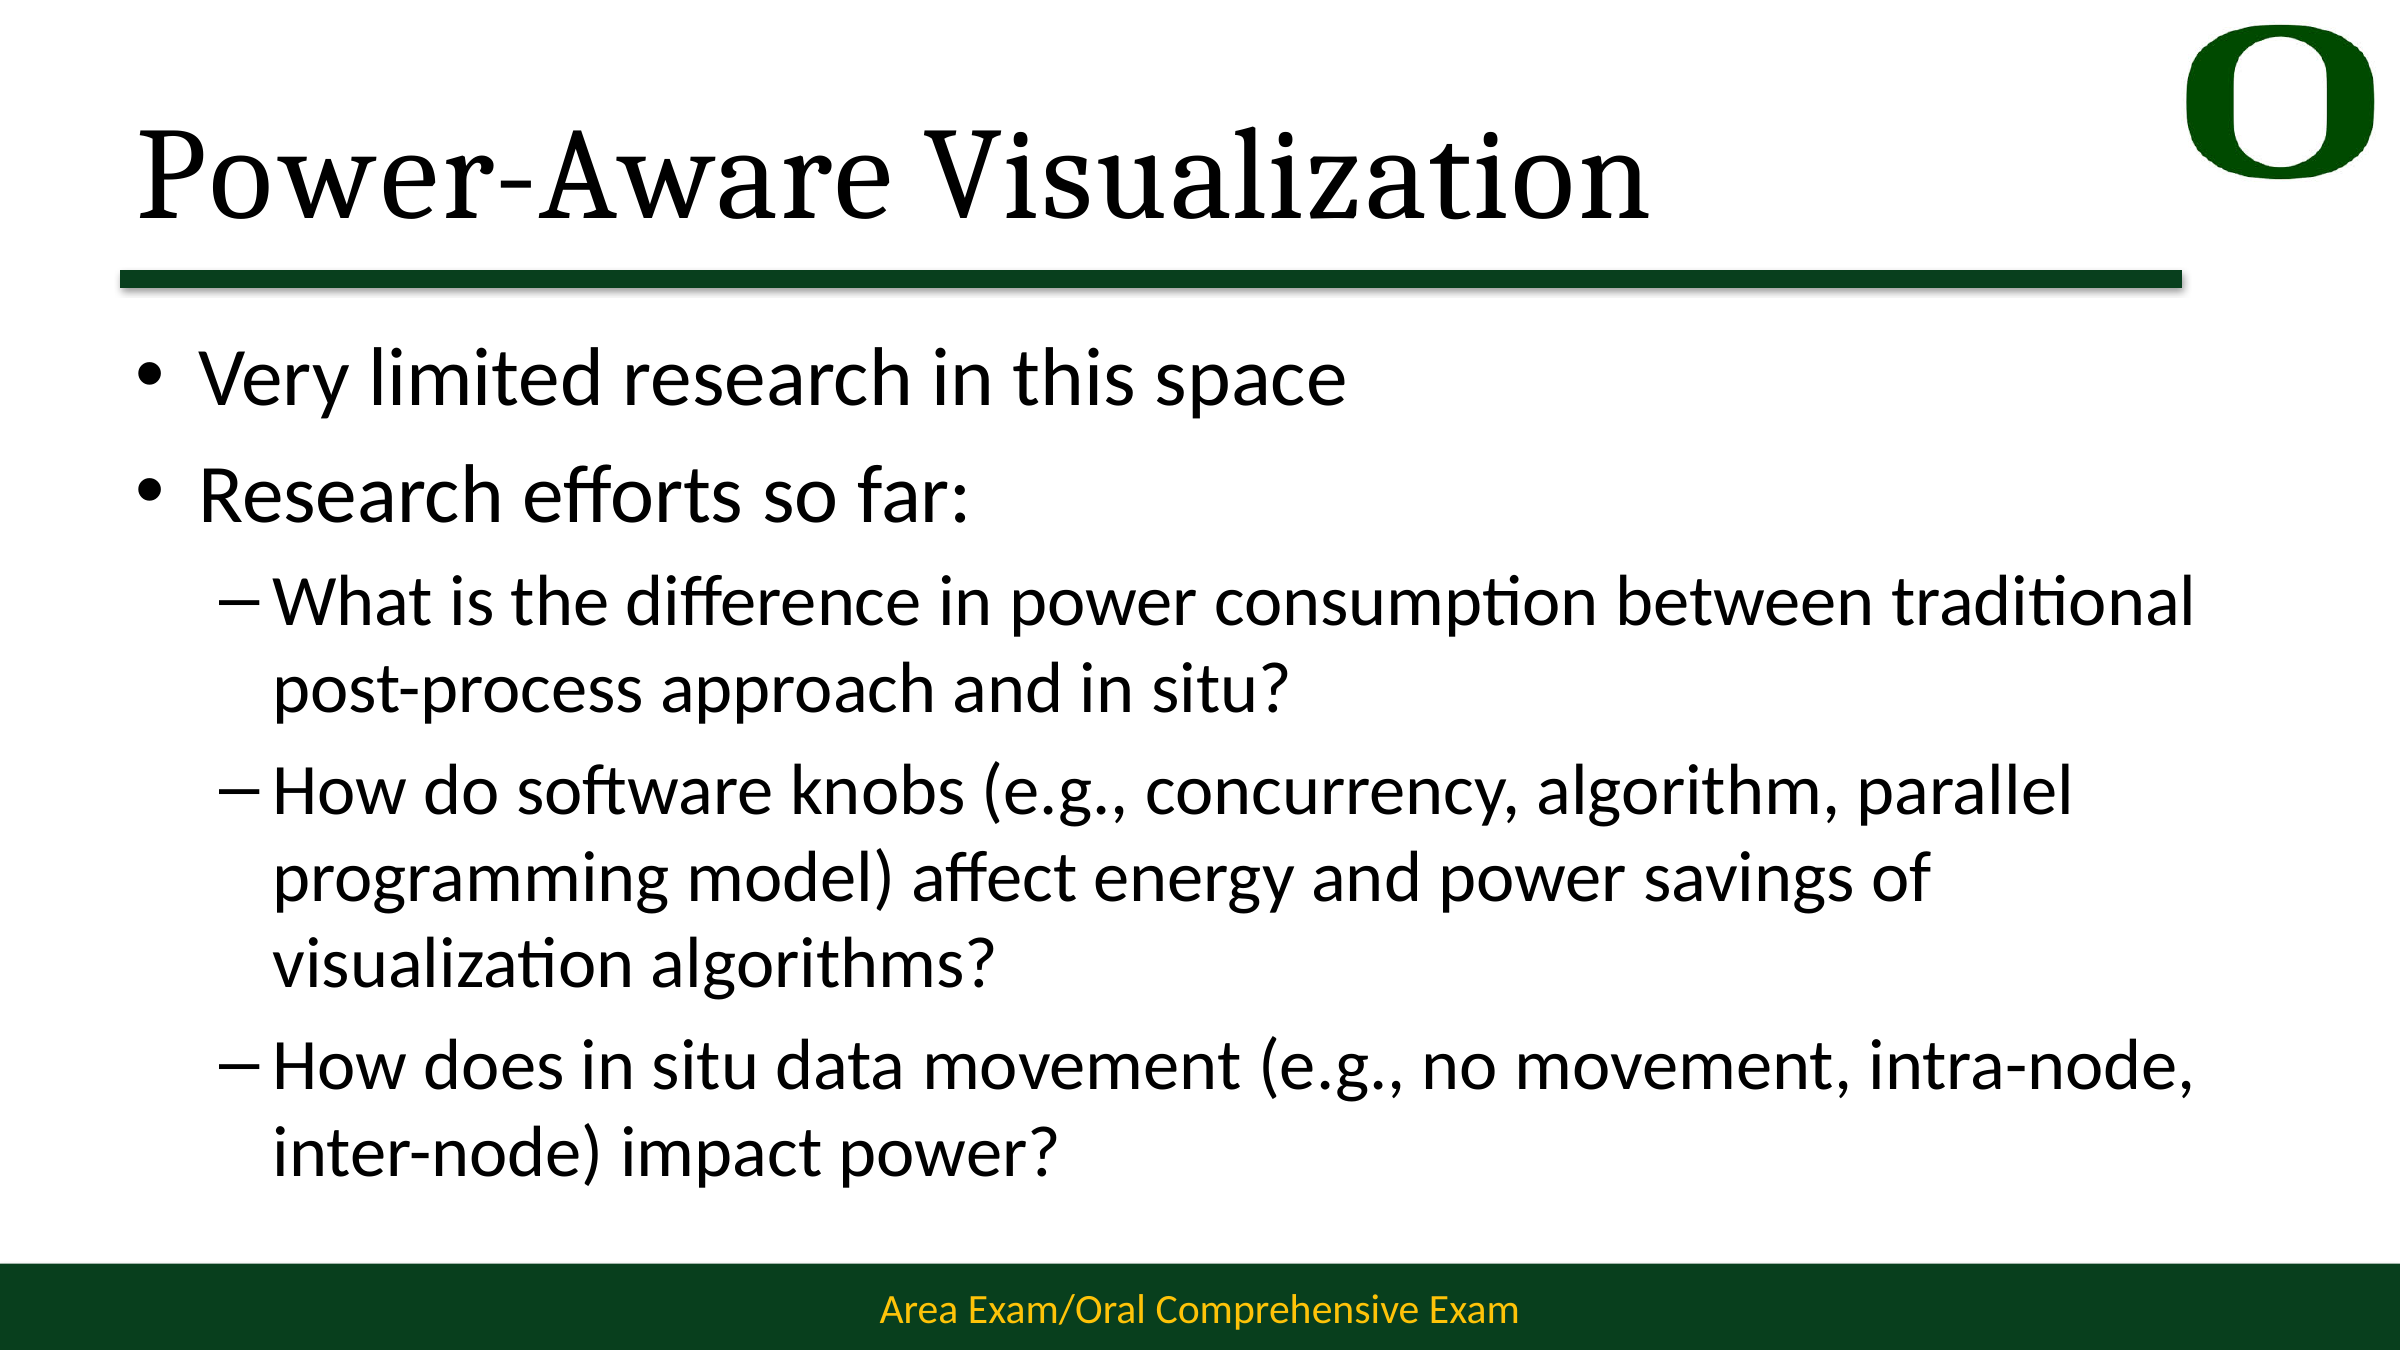

# Power-Aware Visualization
Very limited research in this space
Research efforts so far:
What is the difference in power consumption between traditional post-process approach and in situ?
How do software knobs (e.g., concurrency, algorithm, parallel programming model) affect energy and power savings of visualization algorithms?
How does in situ data movement (e.g., no movement, intra-node, inter-node) impact power?
44